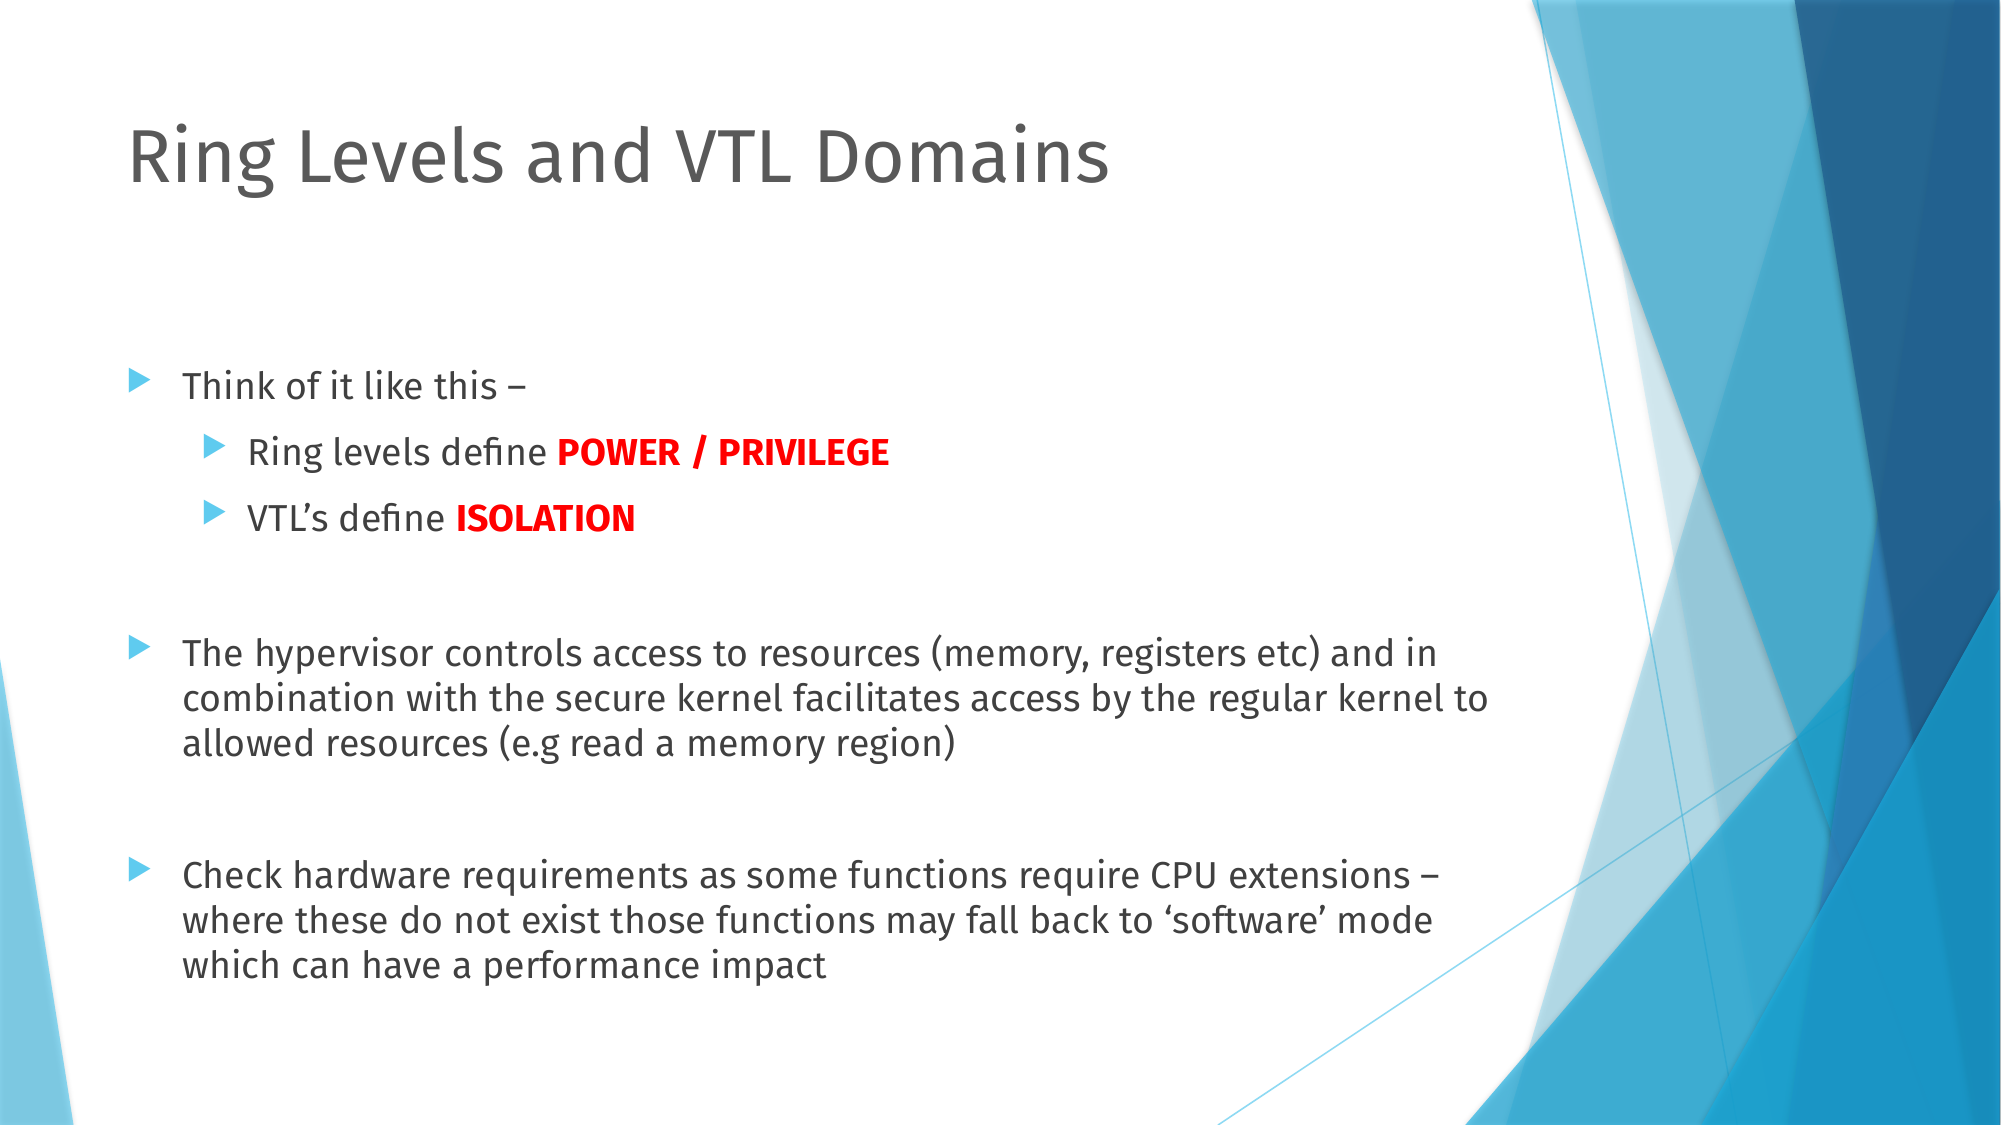

# Ring Levels and VTL Domains
Think of it like this –
Ring levels define POWER / PRIVILEGE
VTL’s define ISOLATION

The hypervisor controls access to resources (memory, registers etc) and in combination with the secure kernel facilitates access by the regular kernel to allowed resources (e.g read a memory region)

Check hardware requirements as some functions require CPU extensions – where these do not exist those functions may fall back to ‘software’ mode which can have a performance impact